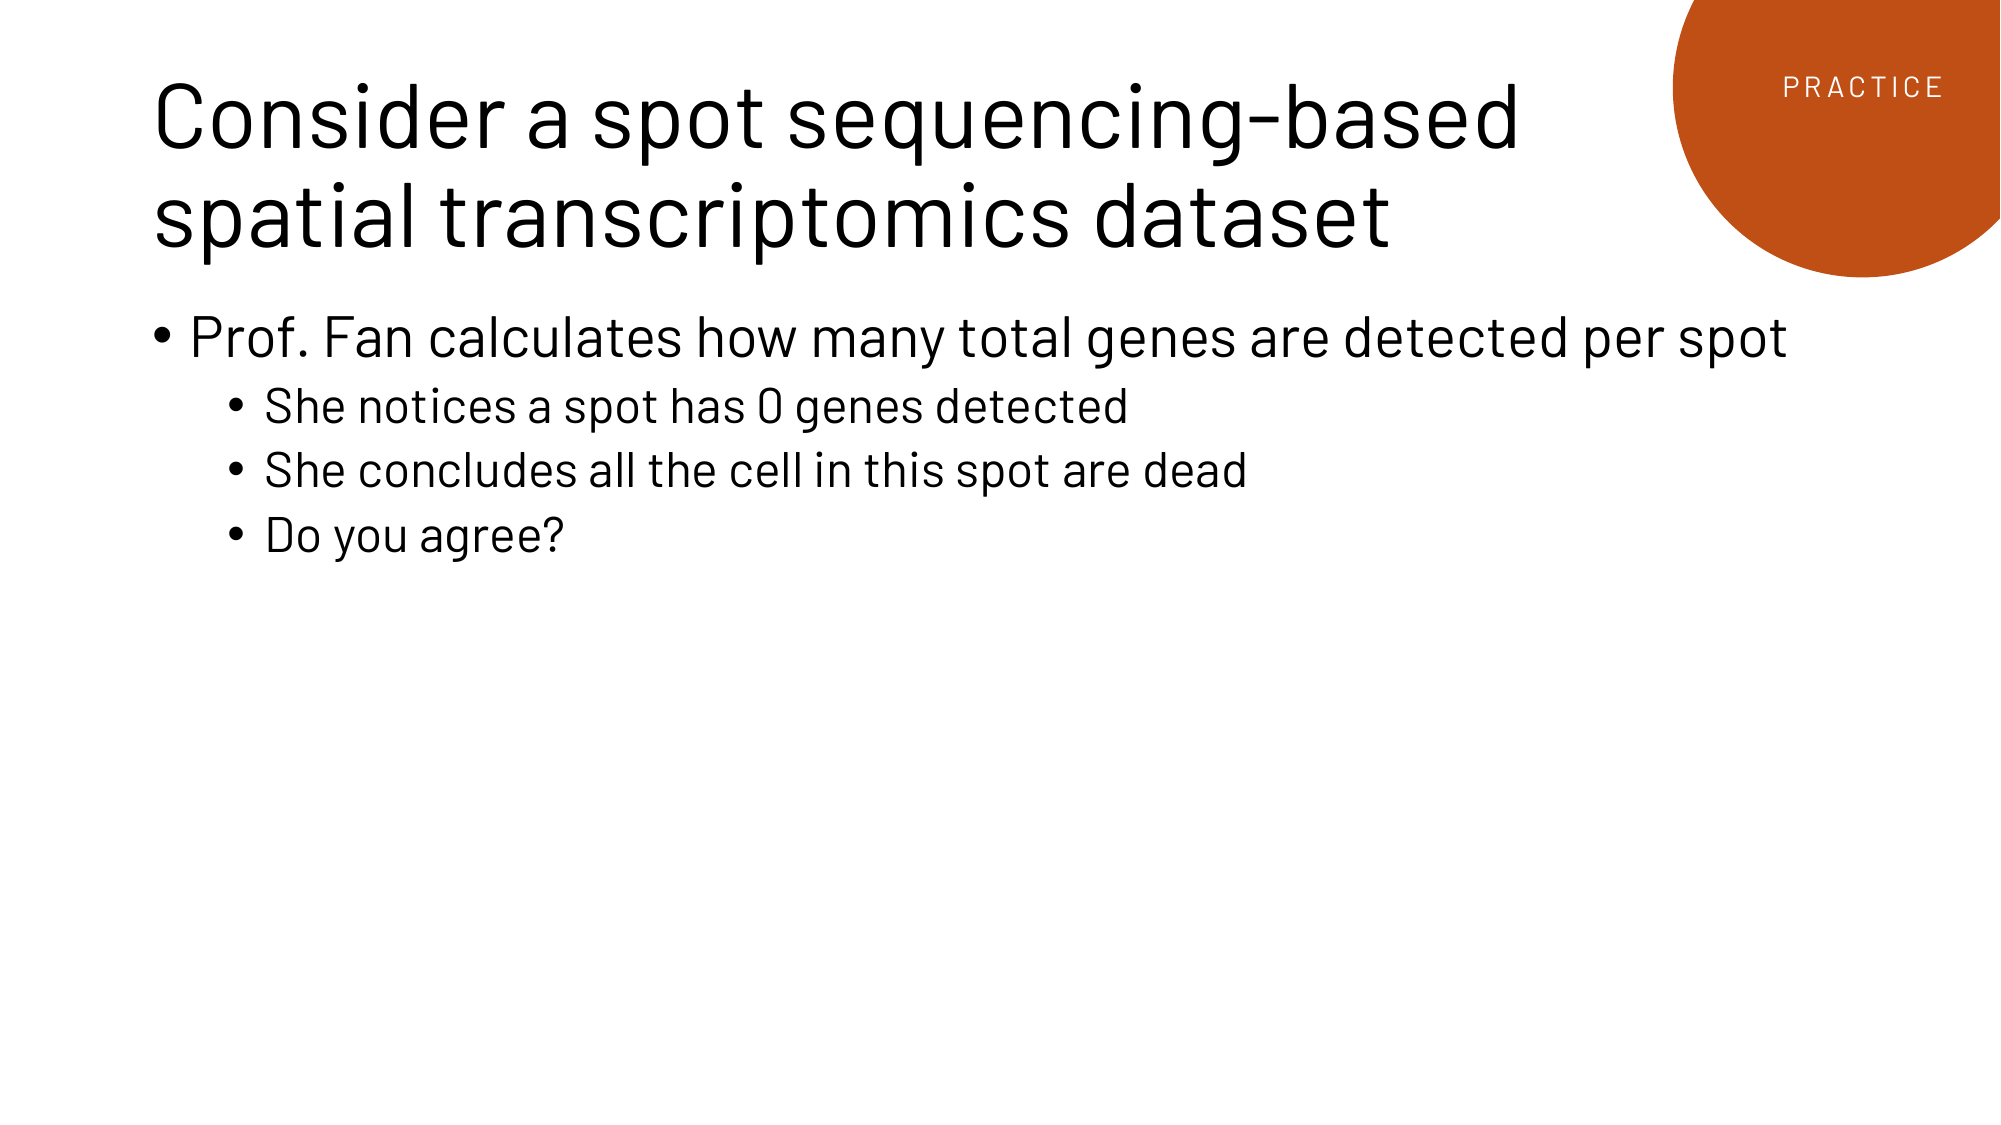

Practice
# Consider a spot sequencing-based spatial transcriptomics dataset
Prof. Fan calculates how many total genes are detected per spot
She notices a spot has 0 genes detected
She concludes all the cell in this spot are dead
Do you agree?